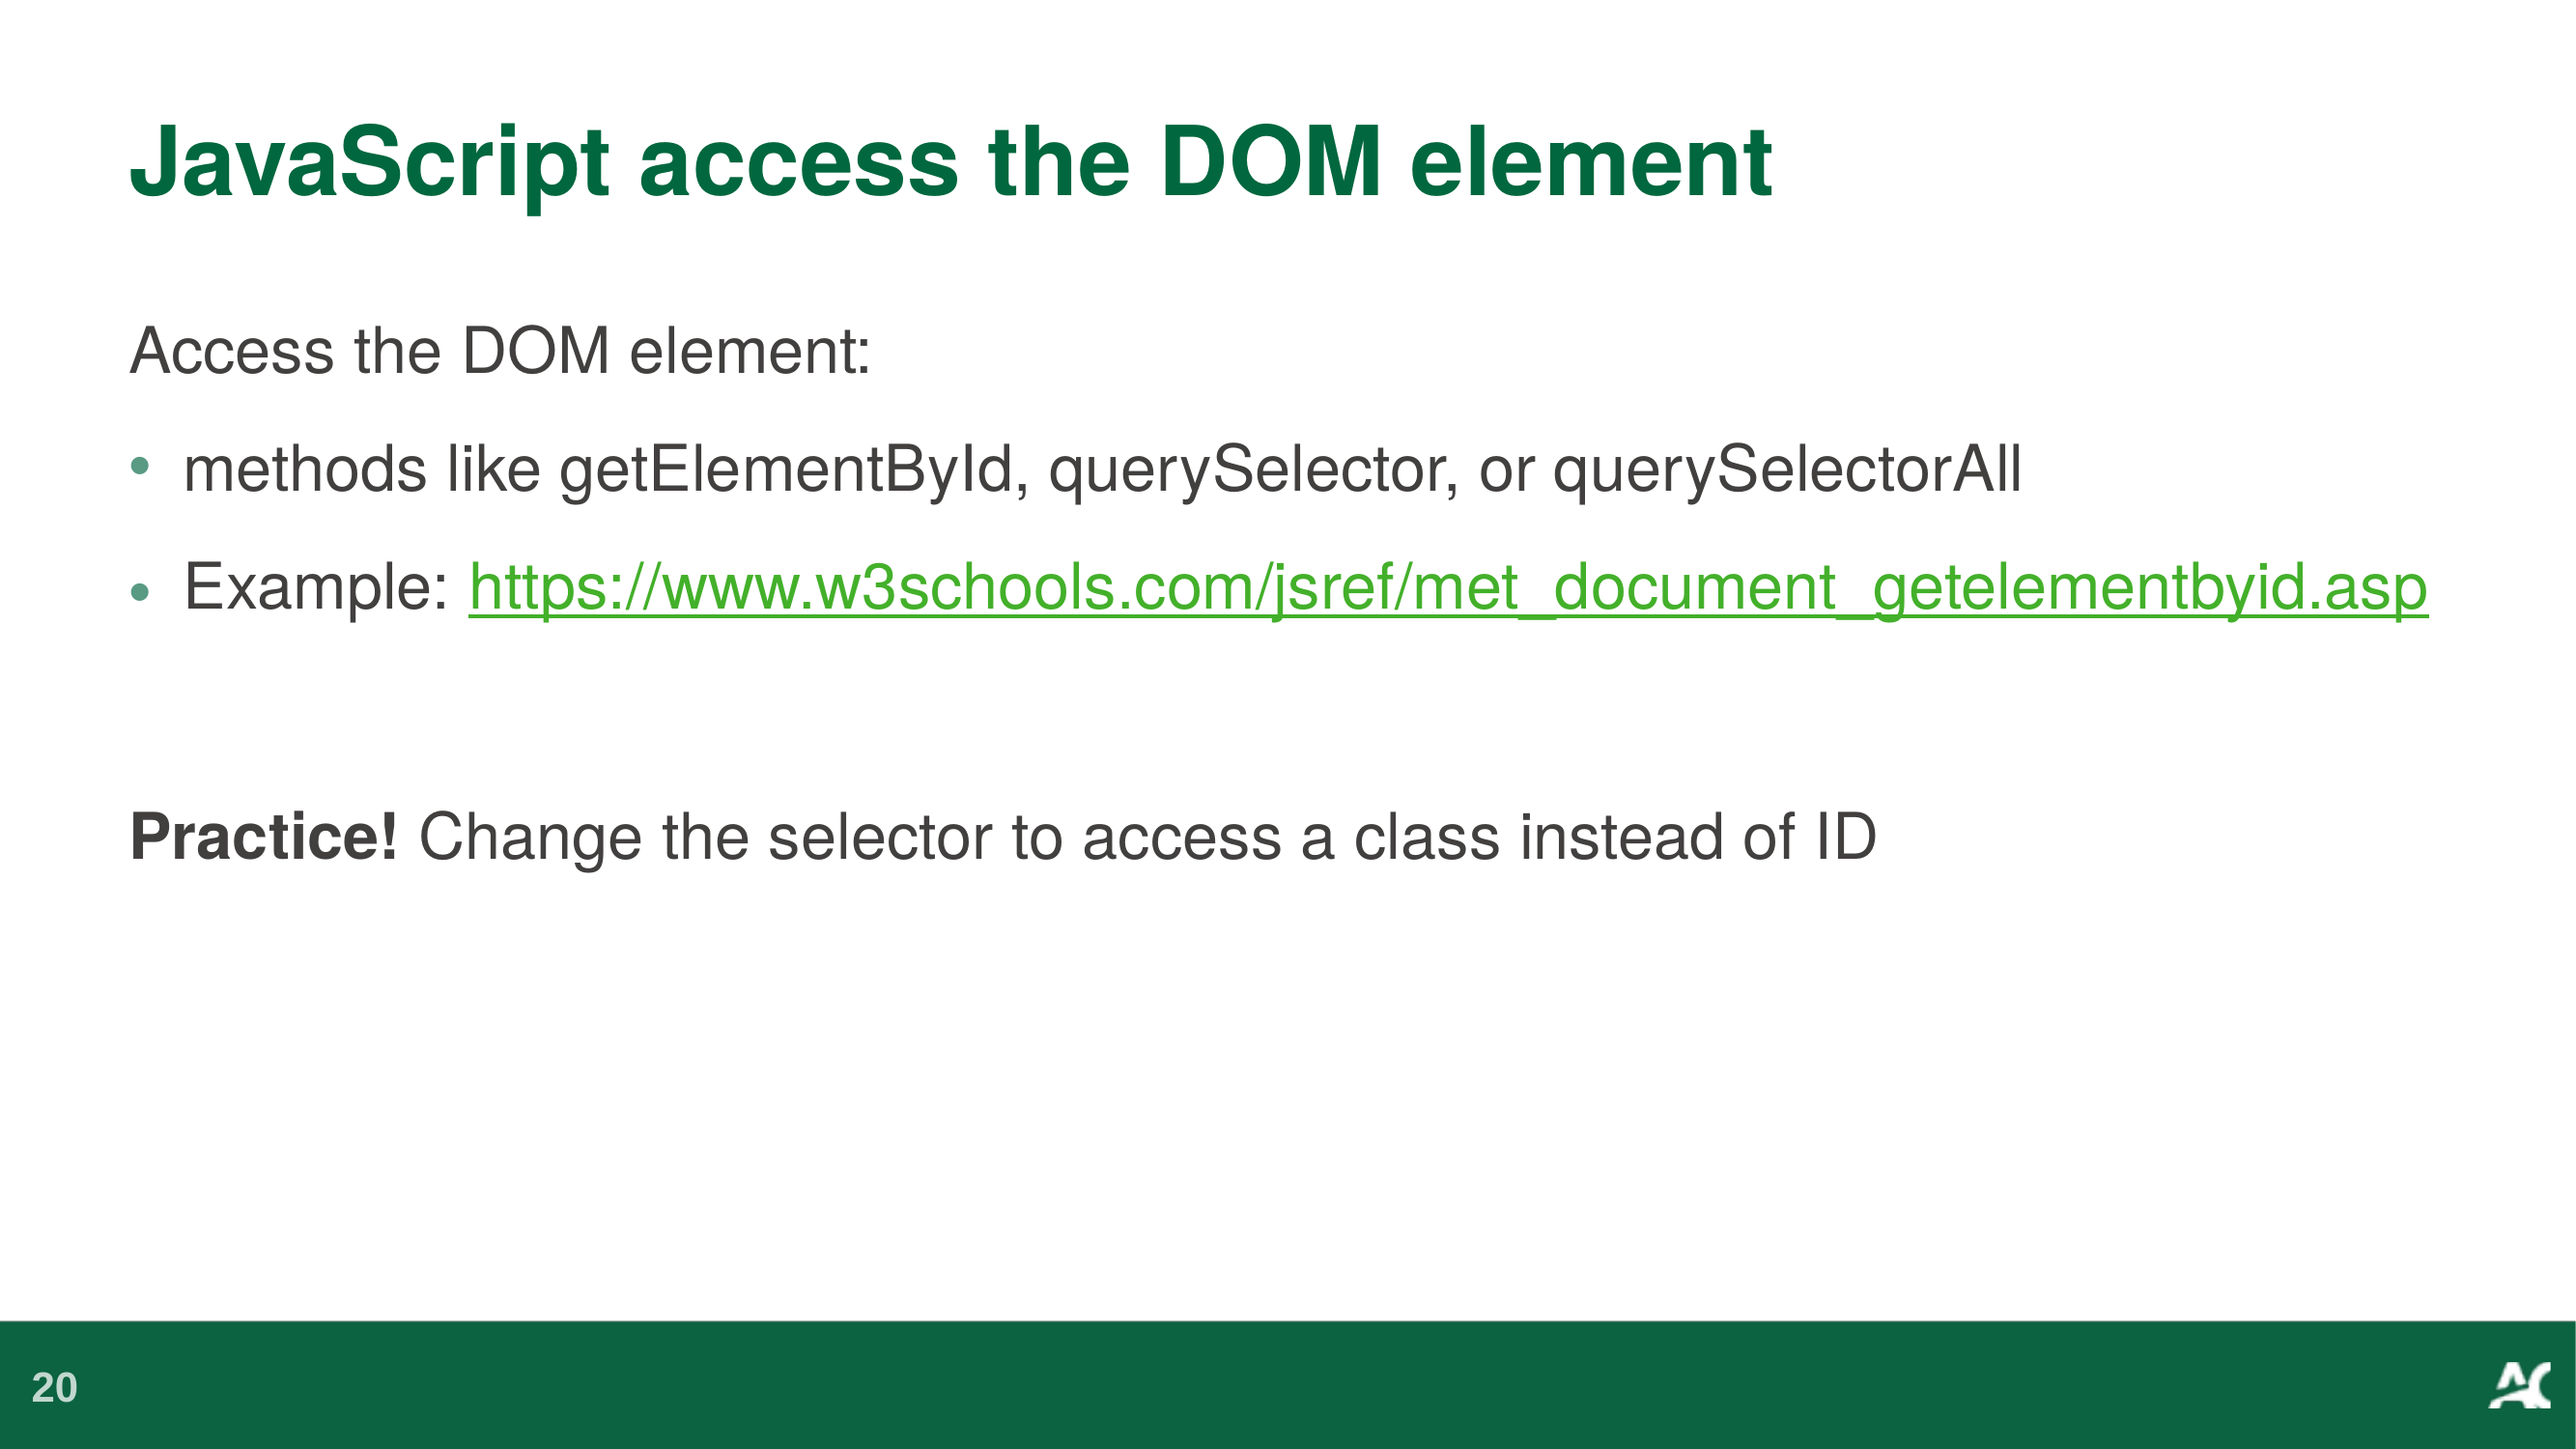

# JavaScript access the DOM element
Access the DOM element:
methods like getElementById, querySelector, or querySelectorAll
Example: https://www.w3schools.com/jsref/met_document_getelementbyid.asp

Practice! Change the selector to access a class instead of ID
20